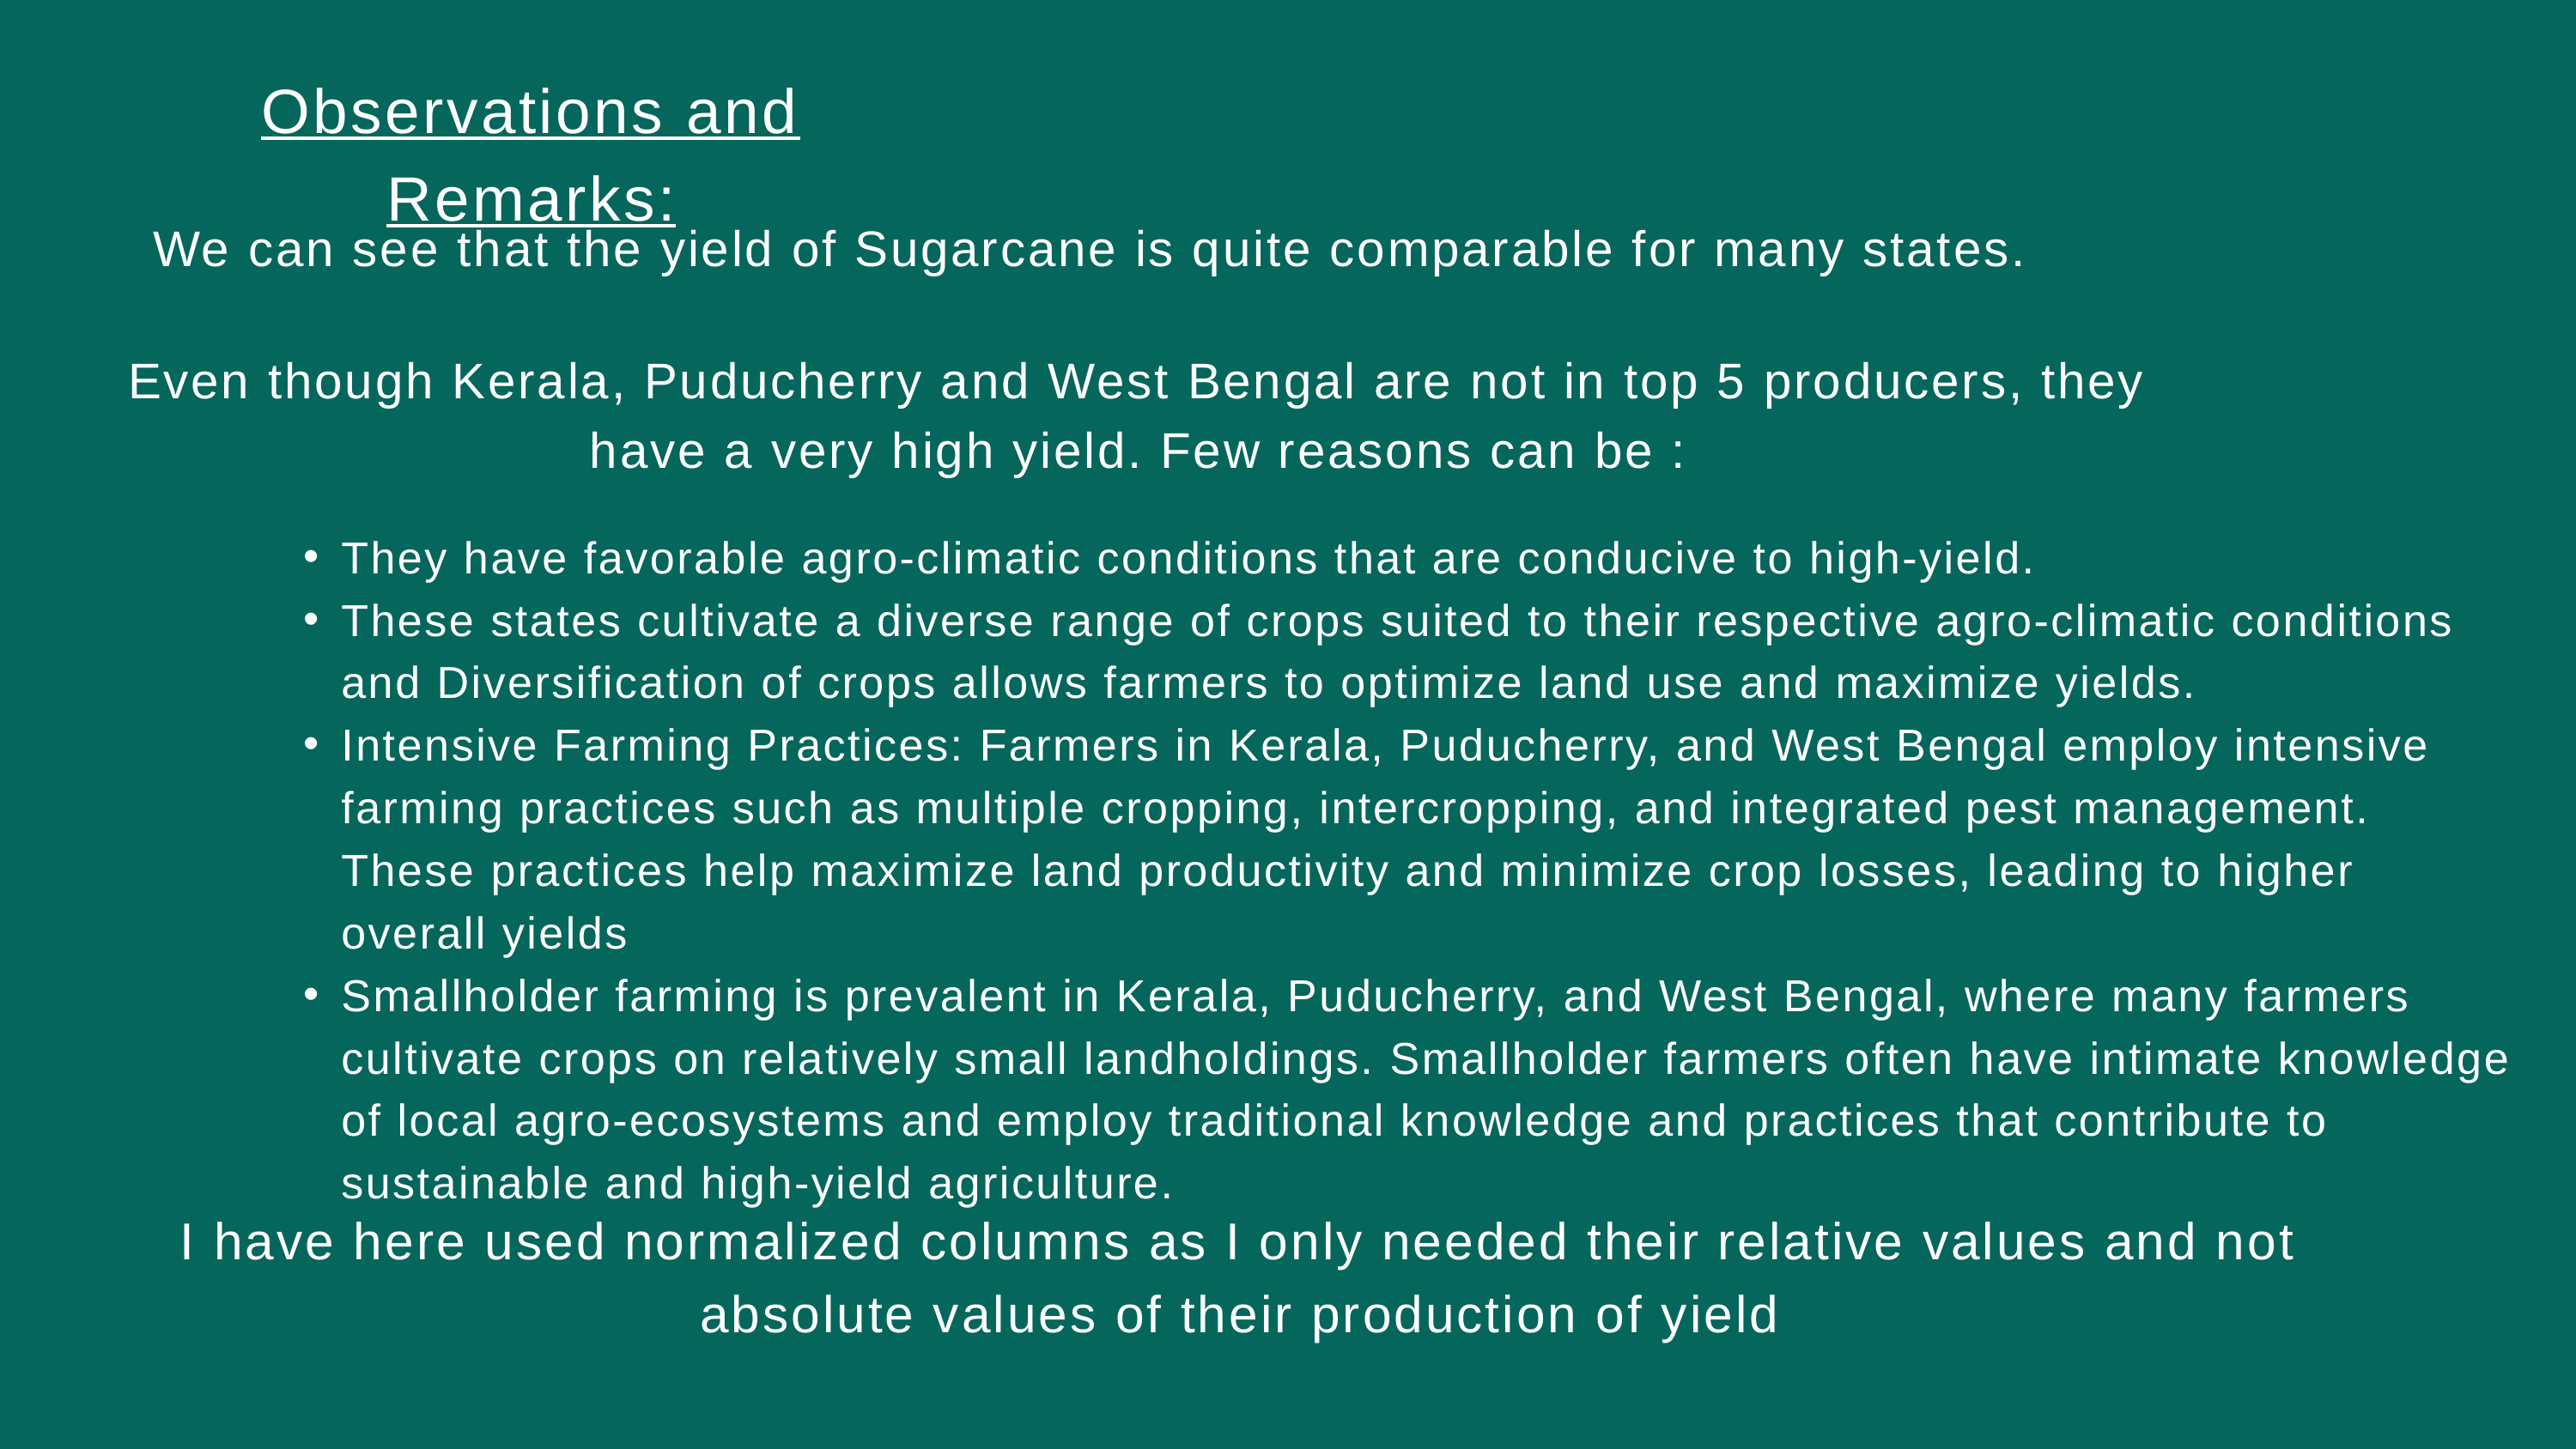

Observations and Remarks:
We can see that the yield of Sugarcane is quite comparable for many states.
Even though Kerala, Puducherry and West Bengal are not in top 5 producers, they have a very high yield. Few reasons can be :
They have favorable agro-climatic conditions that are conducive to high-yield.
These states cultivate a diverse range of crops suited to their respective agro-climatic conditions and Diversification of crops allows farmers to optimize land use and maximize yields.
Intensive Farming Practices: Farmers in Kerala, Puducherry, and West Bengal employ intensive farming practices such as multiple cropping, intercropping, and integrated pest management. These practices help maximize land productivity and minimize crop losses, leading to higher overall yields
Smallholder farming is prevalent in Kerala, Puducherry, and West Bengal, where many farmers cultivate crops on relatively small landholdings. Smallholder farmers often have intimate knowledge of local agro-ecosystems and employ traditional knowledge and practices that contribute to sustainable and high-yield agriculture.
I have here used normalized columns as I only needed their relative values and not absolute values of their production of yield